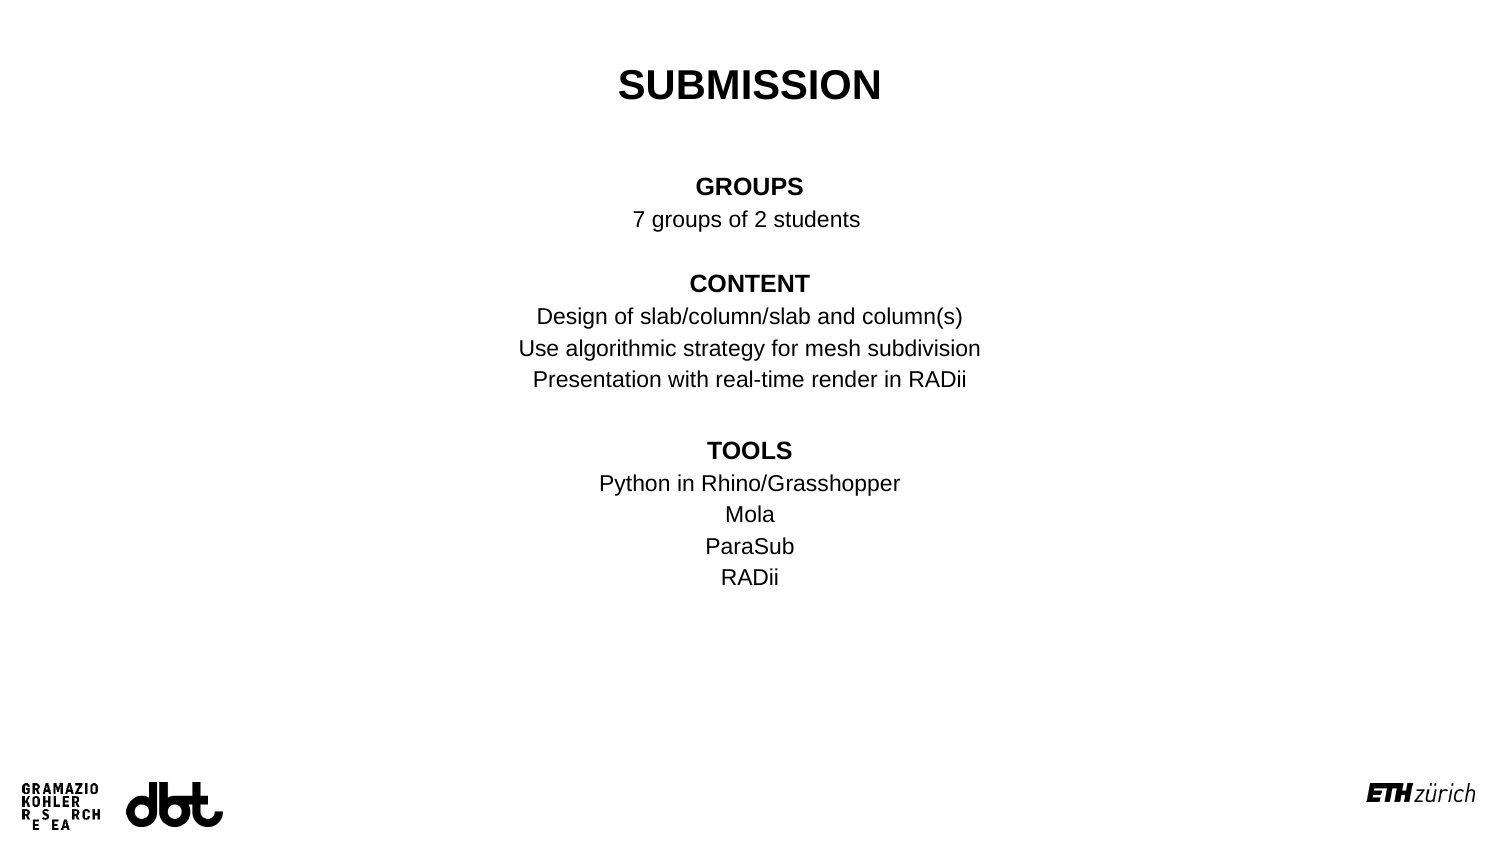

SUBMISSION

GROUPS
7 groups of 2 students

CONTENT
Design of slab/column/slab and column(s)
Use algorithmic strategy for mesh subdivision
Presentation with real-time render in RADii

TOOLS
Python in Rhino/Grasshopper
Mola
ParaSub
RADii